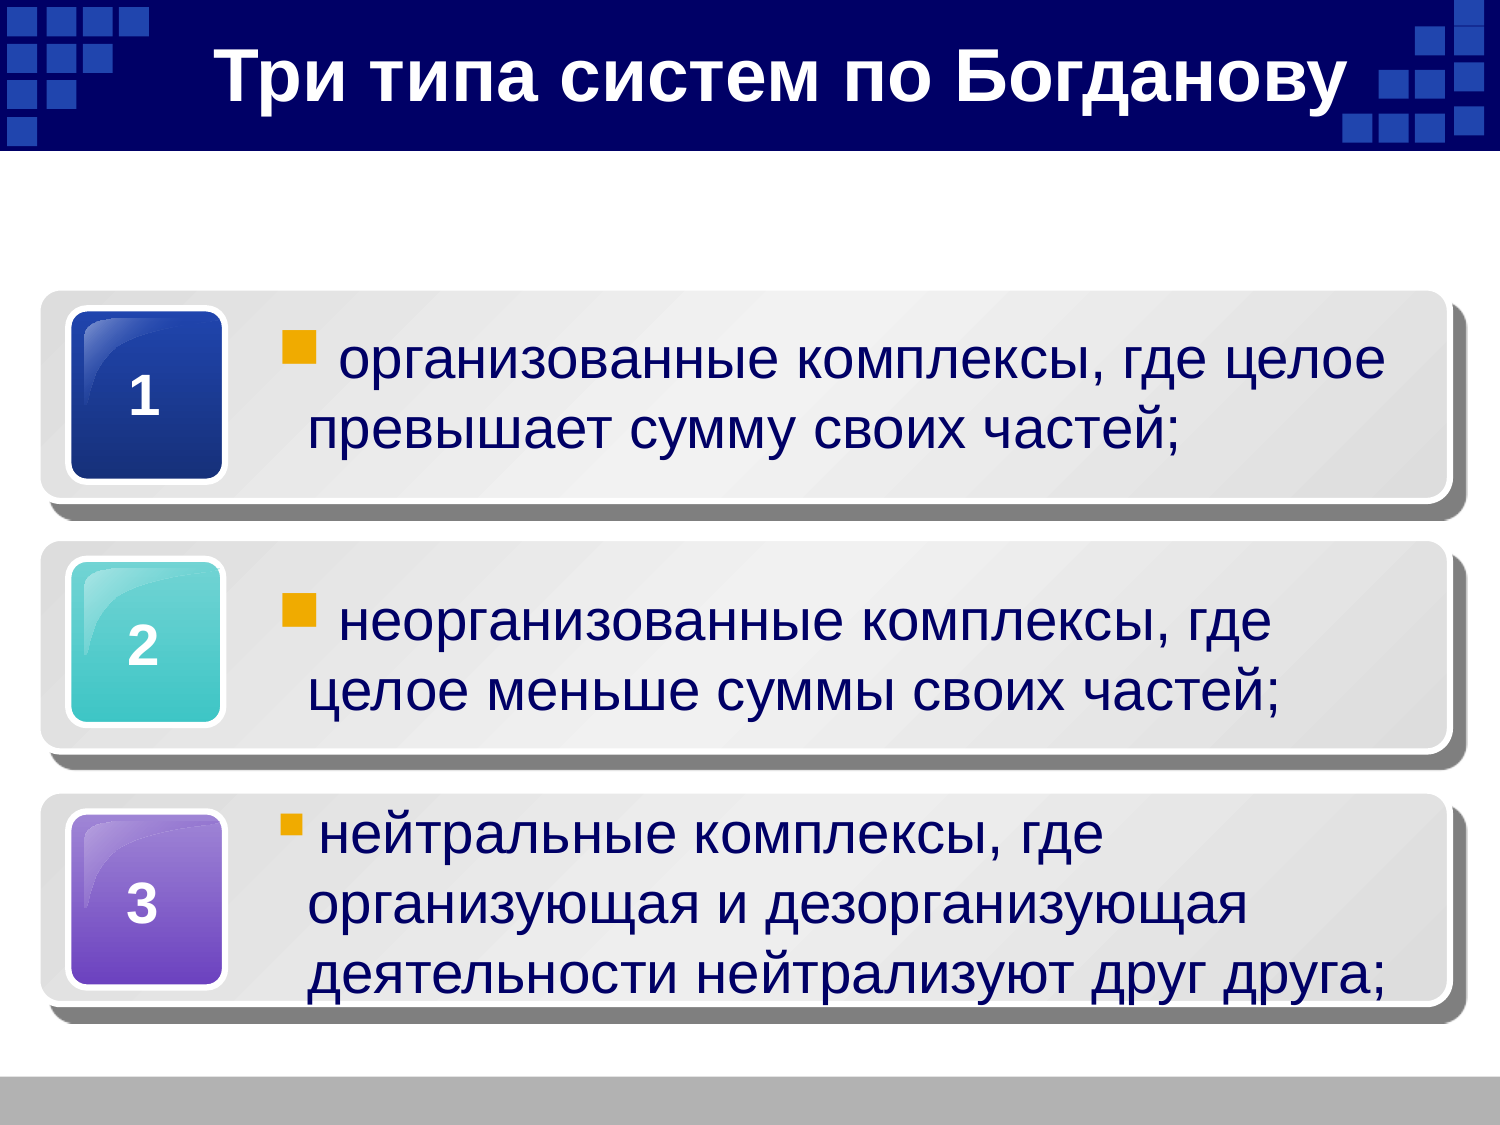

Три типа систем по Богданову

1
1
1
 организованные комплексы, где целое превышает сумму своих частей;

 неорганизованные комплексы, где целое меньше суммы своих частей;
2
 нейтральные комплексы, где организующая и дезорганизующая деятельности нейтрализуют друг друга;

3